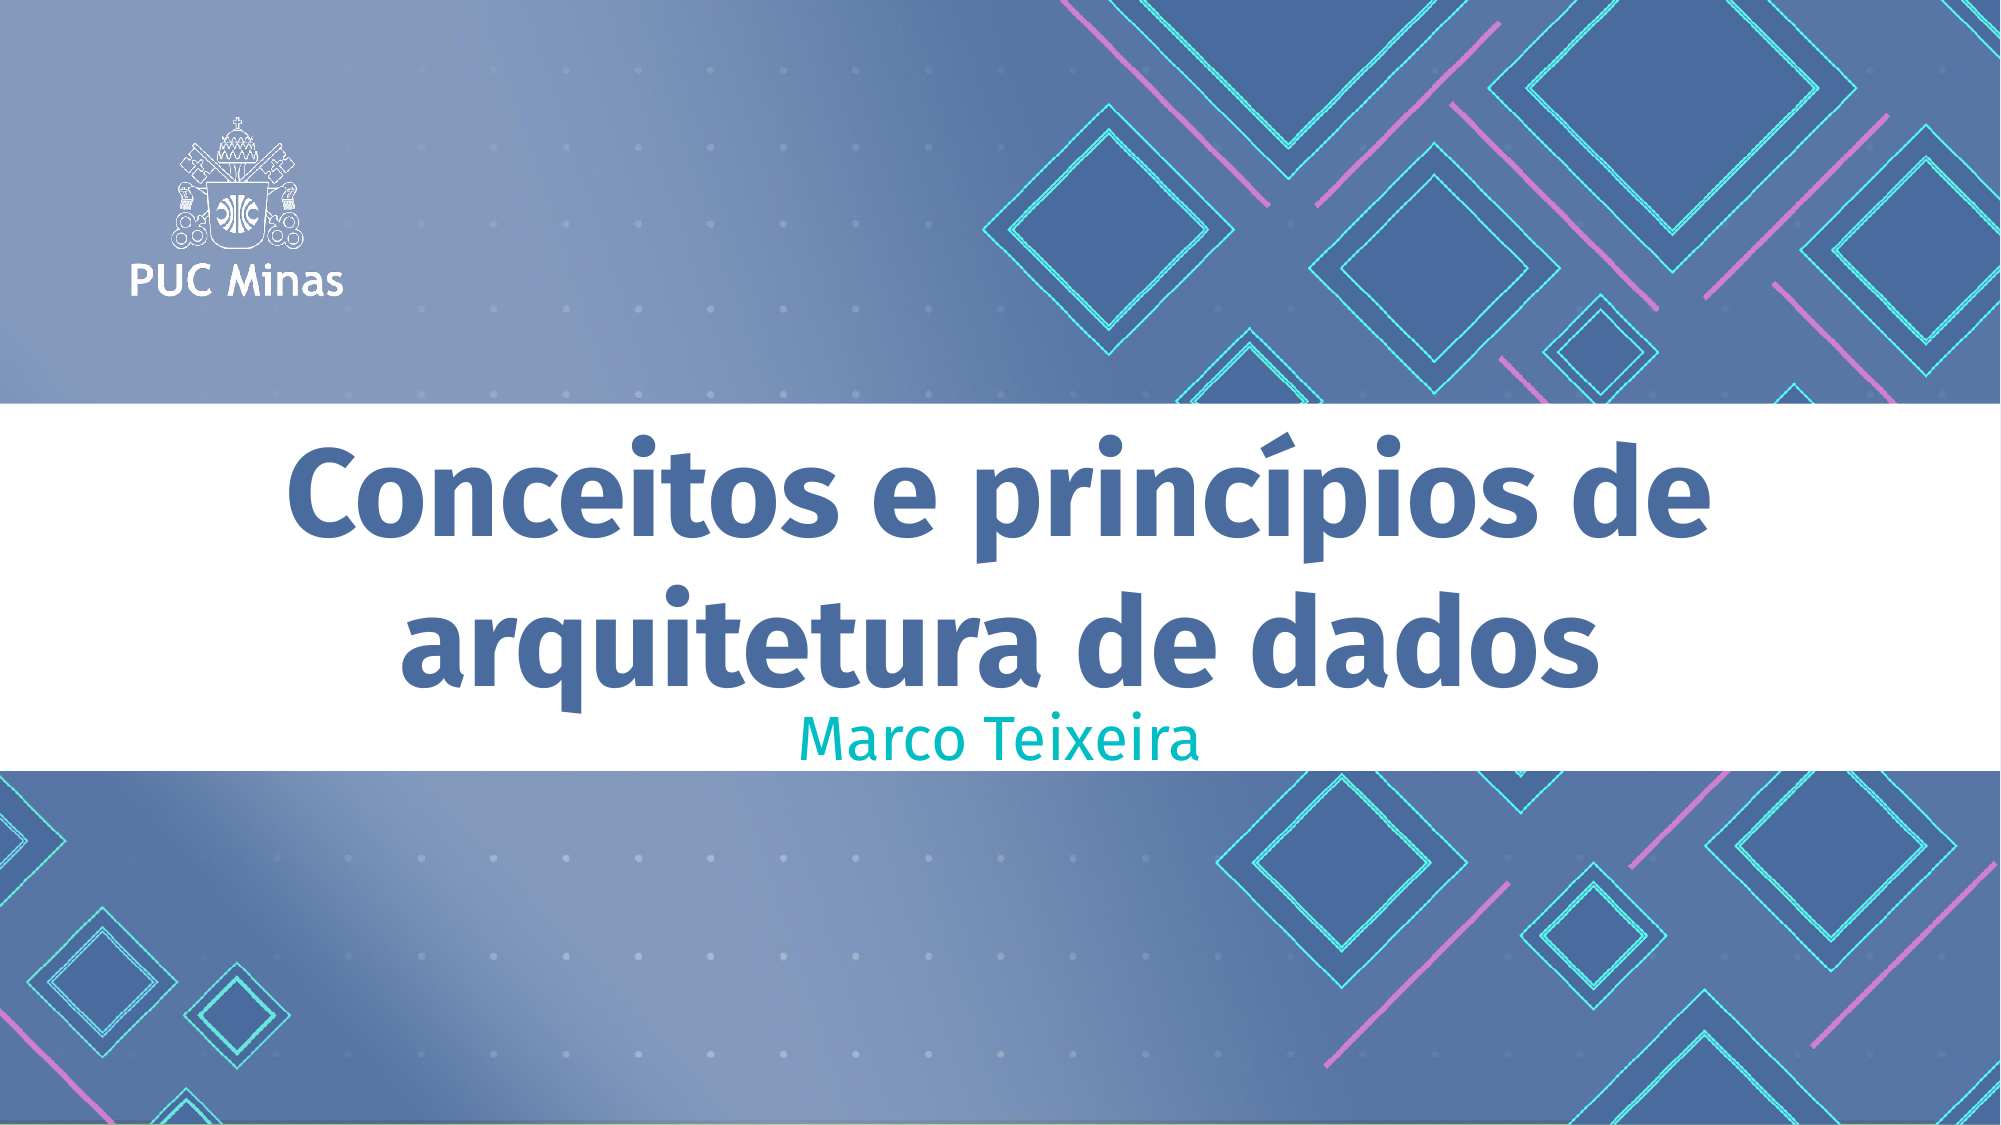

Conceitos e princípios de arquitetura de dados
Marco Teixeira